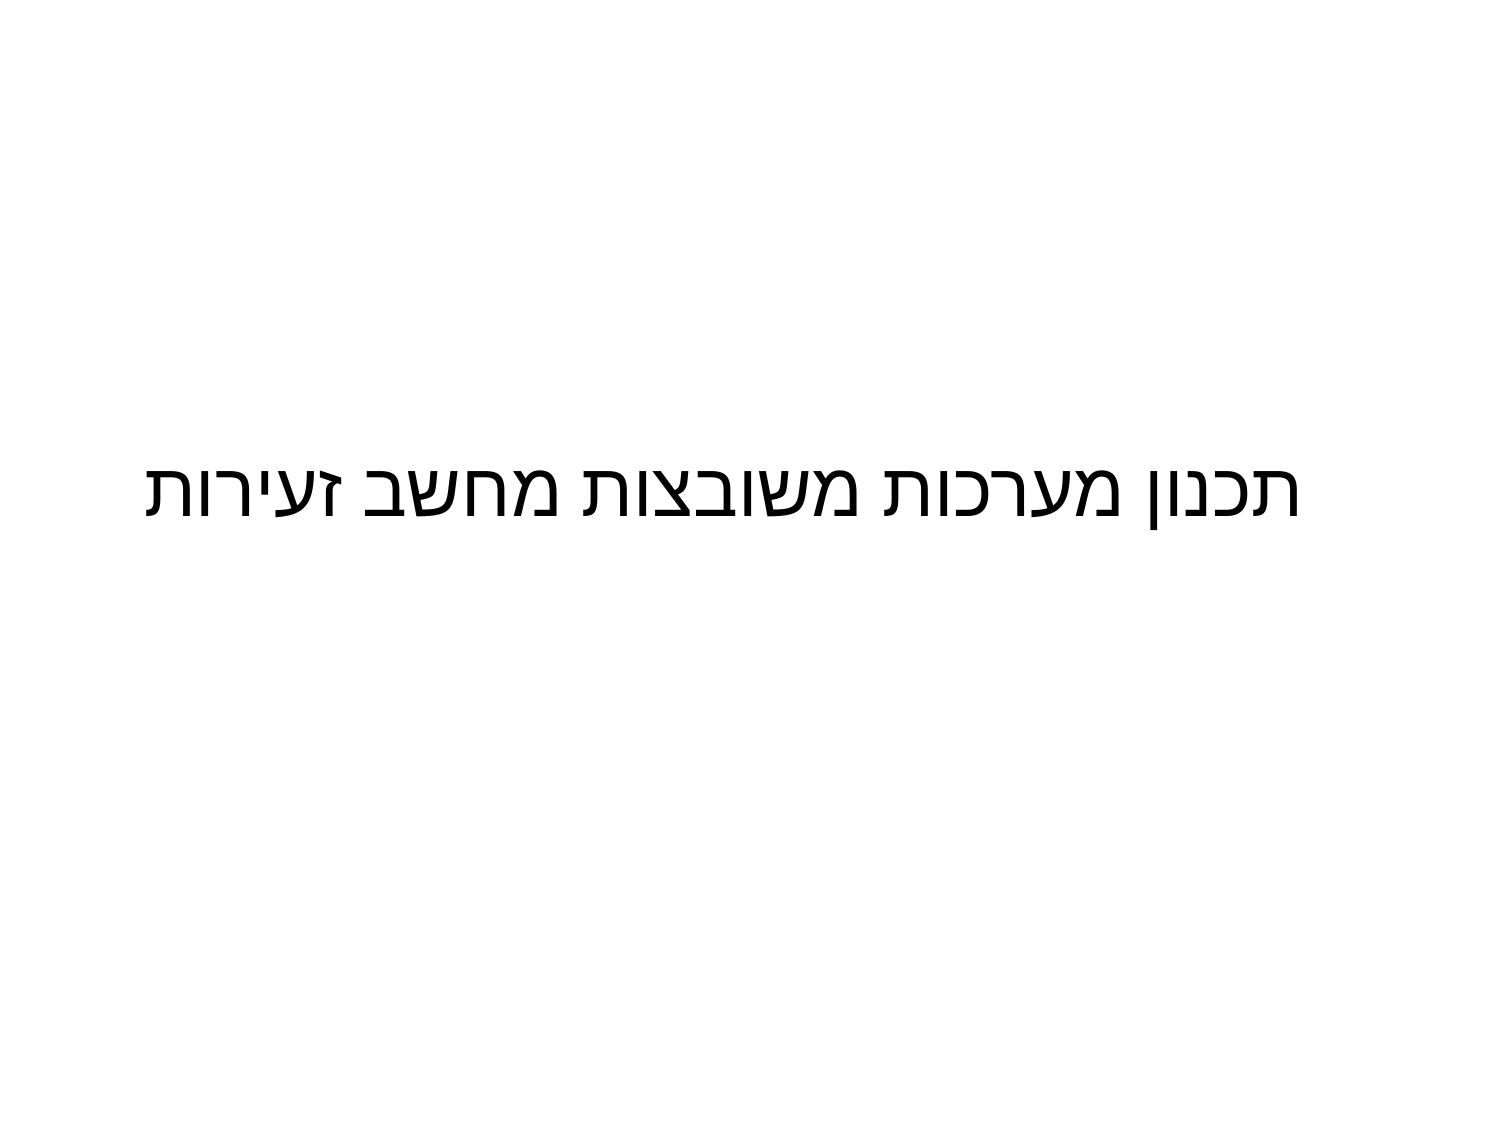

# תכנון מערכות משובצות מחשב זעירות
1